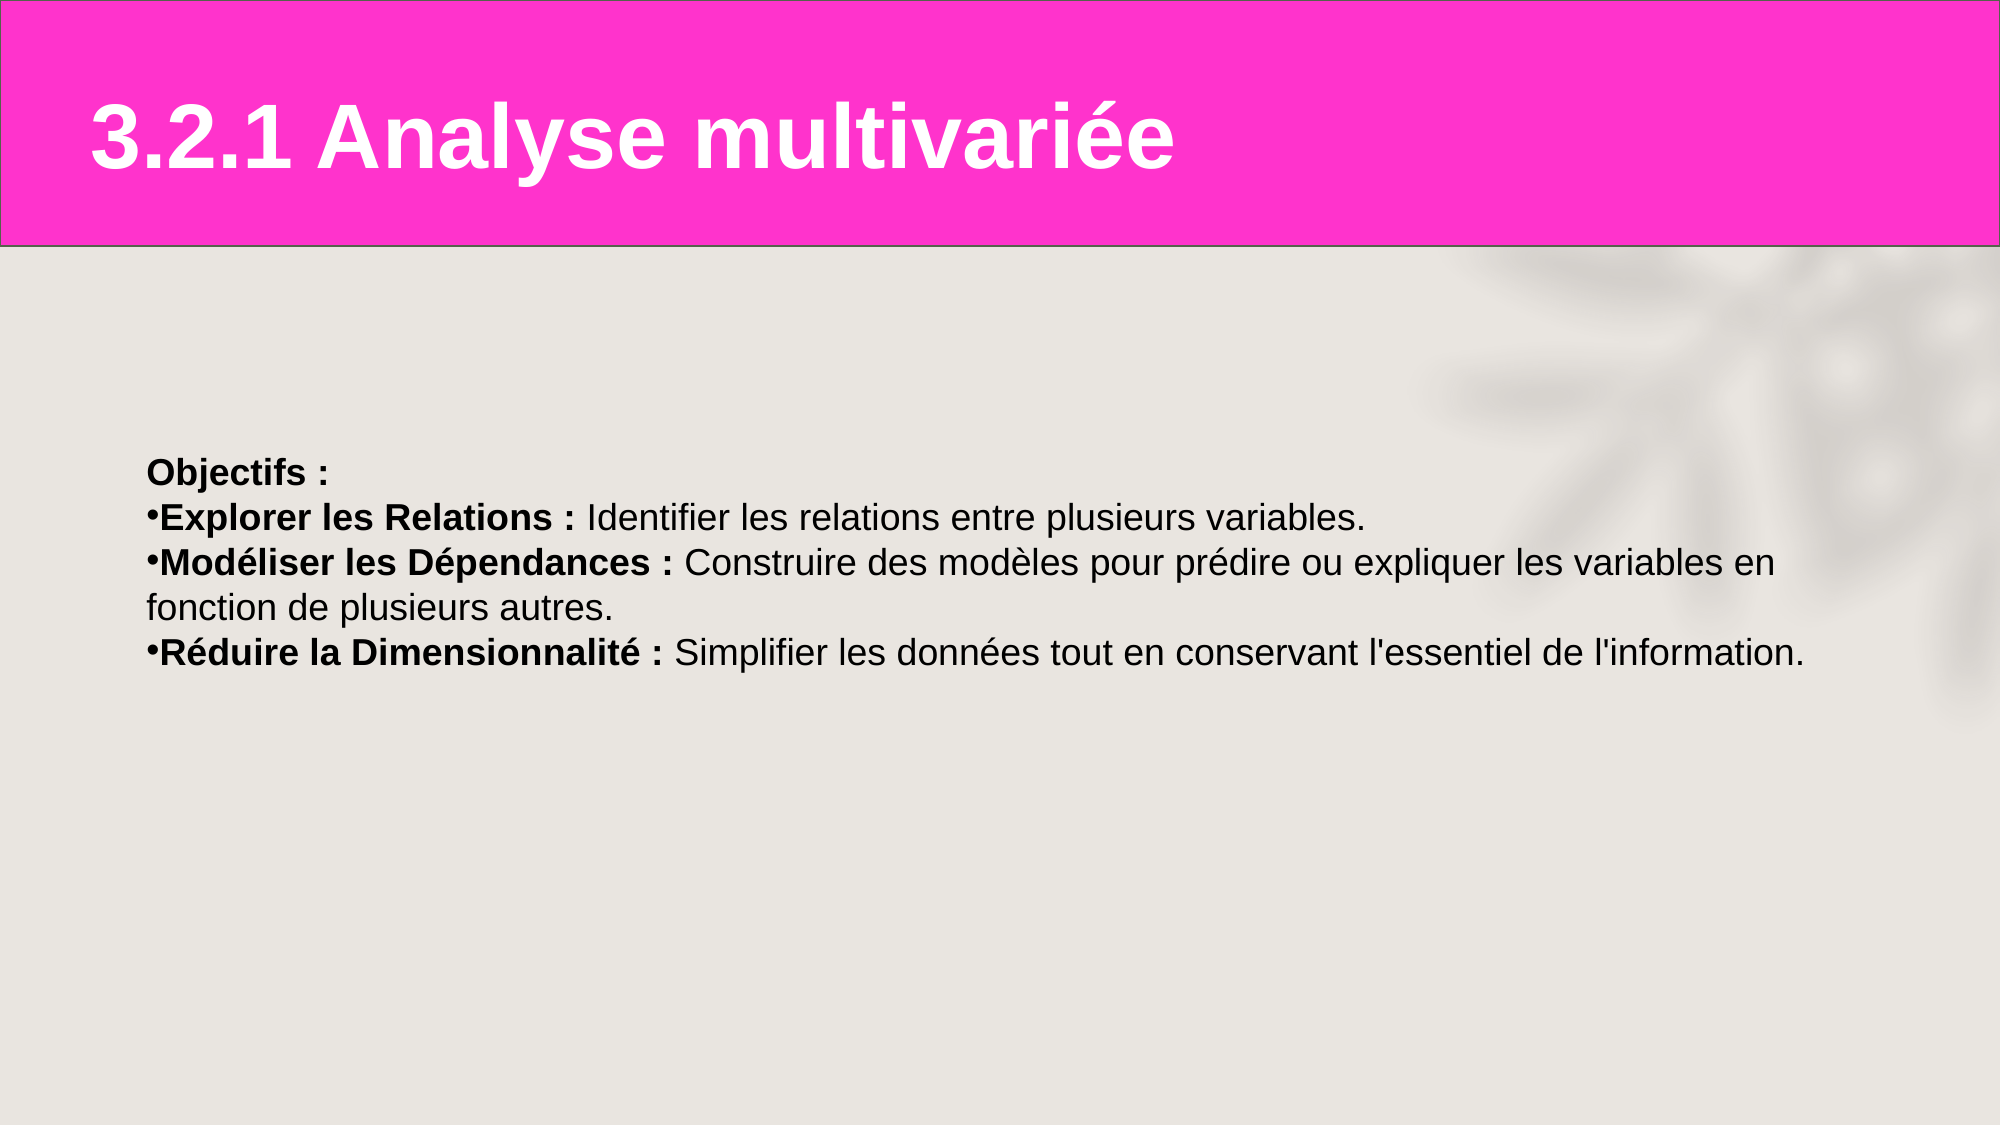

# 3.2.1 Analyse multivariée
Objectifs :
Explorer les Relations : Identifier les relations entre plusieurs variables.
Modéliser les Dépendances : Construire des modèles pour prédire ou expliquer les variables en fonction de plusieurs autres.
Réduire la Dimensionnalité : Simplifier les données tout en conservant l'essentiel de l'information.